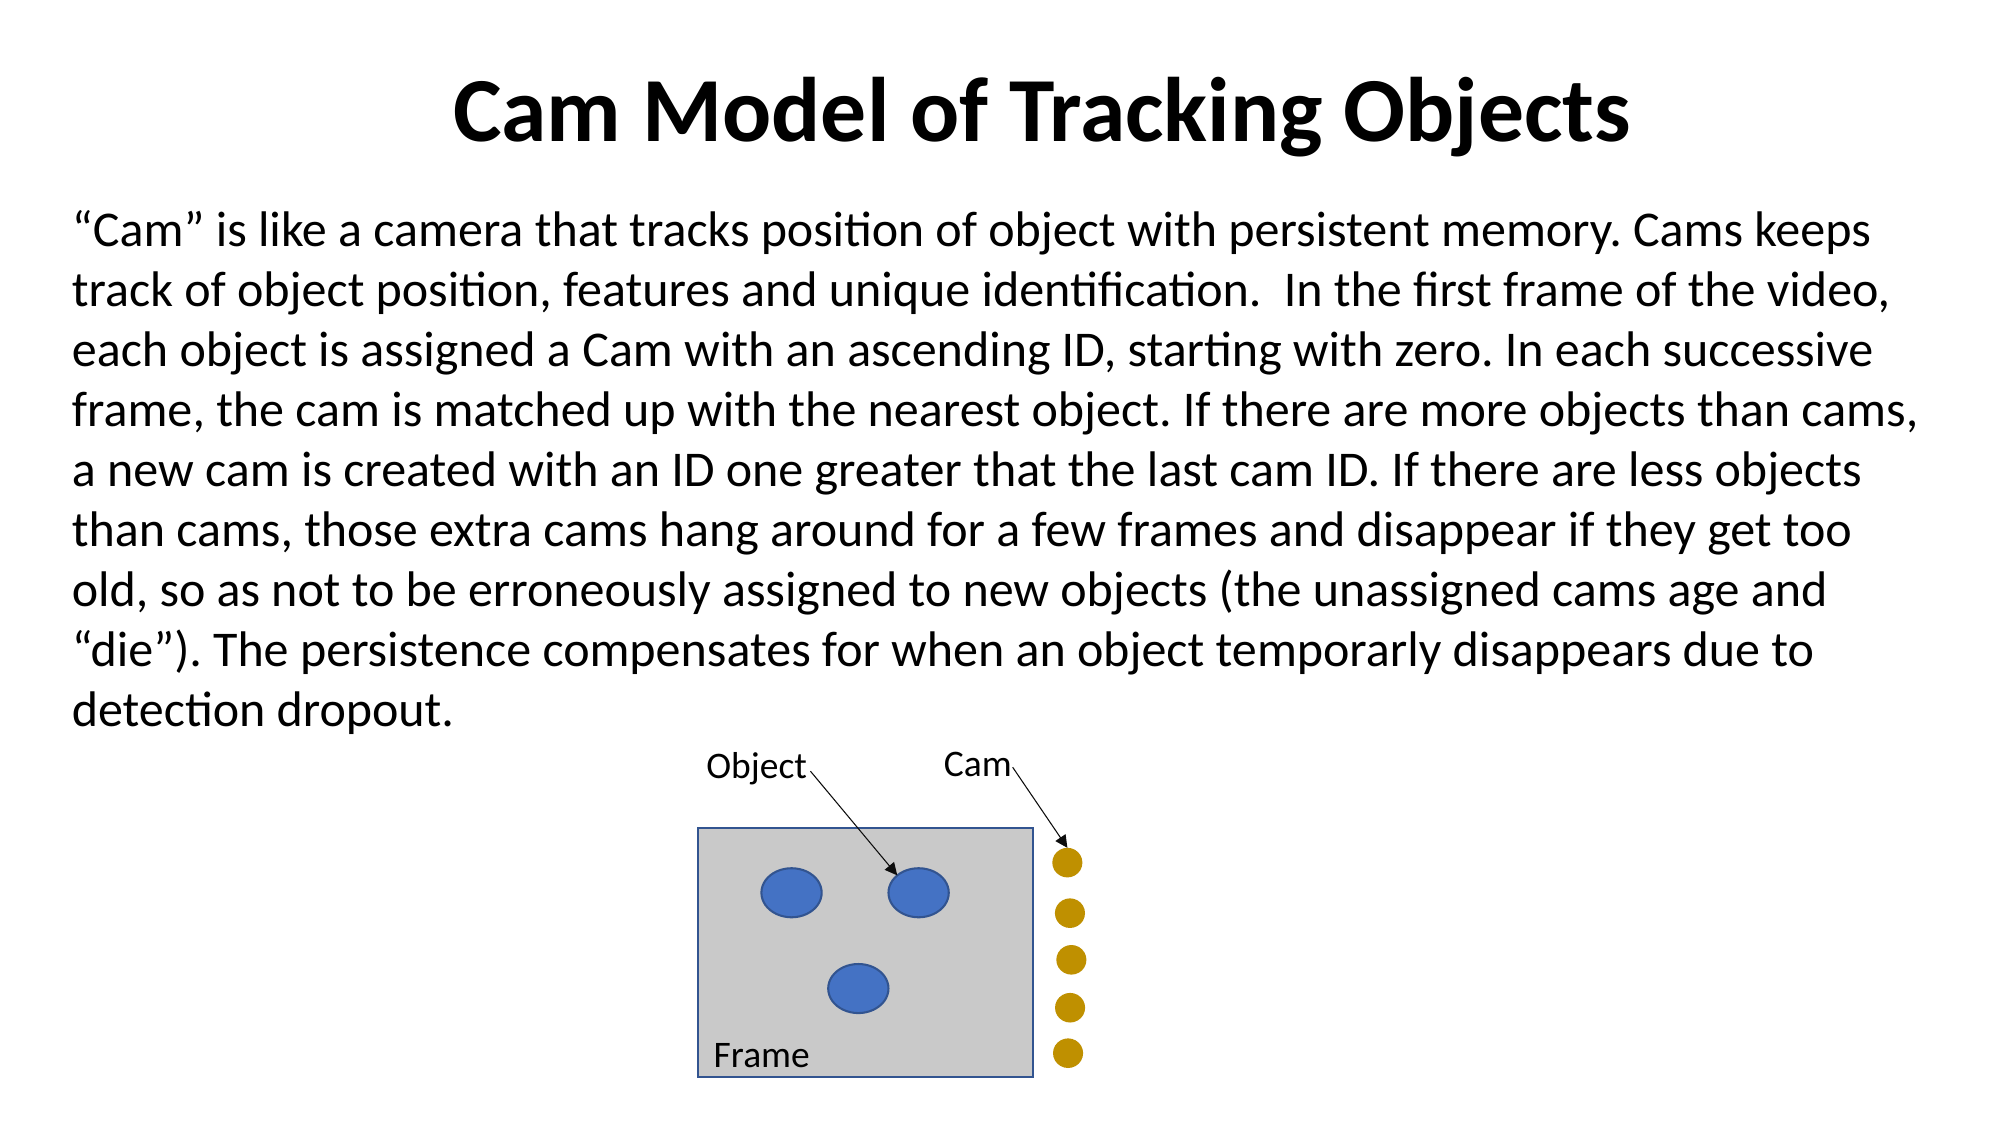

Cam Model of Tracking Objects
“Cam” is like a camera that tracks position of object with persistent memory. Cams keeps track of object position, features and unique identification.  In the first frame of the video, each object is assigned a Cam with an ascending ID, starting with zero. In each successive frame, the cam is matched up with the nearest object. If there are more objects than cams, a new cam is created with an ID one greater that the last cam ID. If there are less objects than cams, those extra cams hang around for a few frames and disappear if they get too old, so as not to be erroneously assigned to new objects (the unassigned cams age and “die”). The persistence compensates for when an object temporarly disappears due to detection dropout.
Cam
Object

Frame